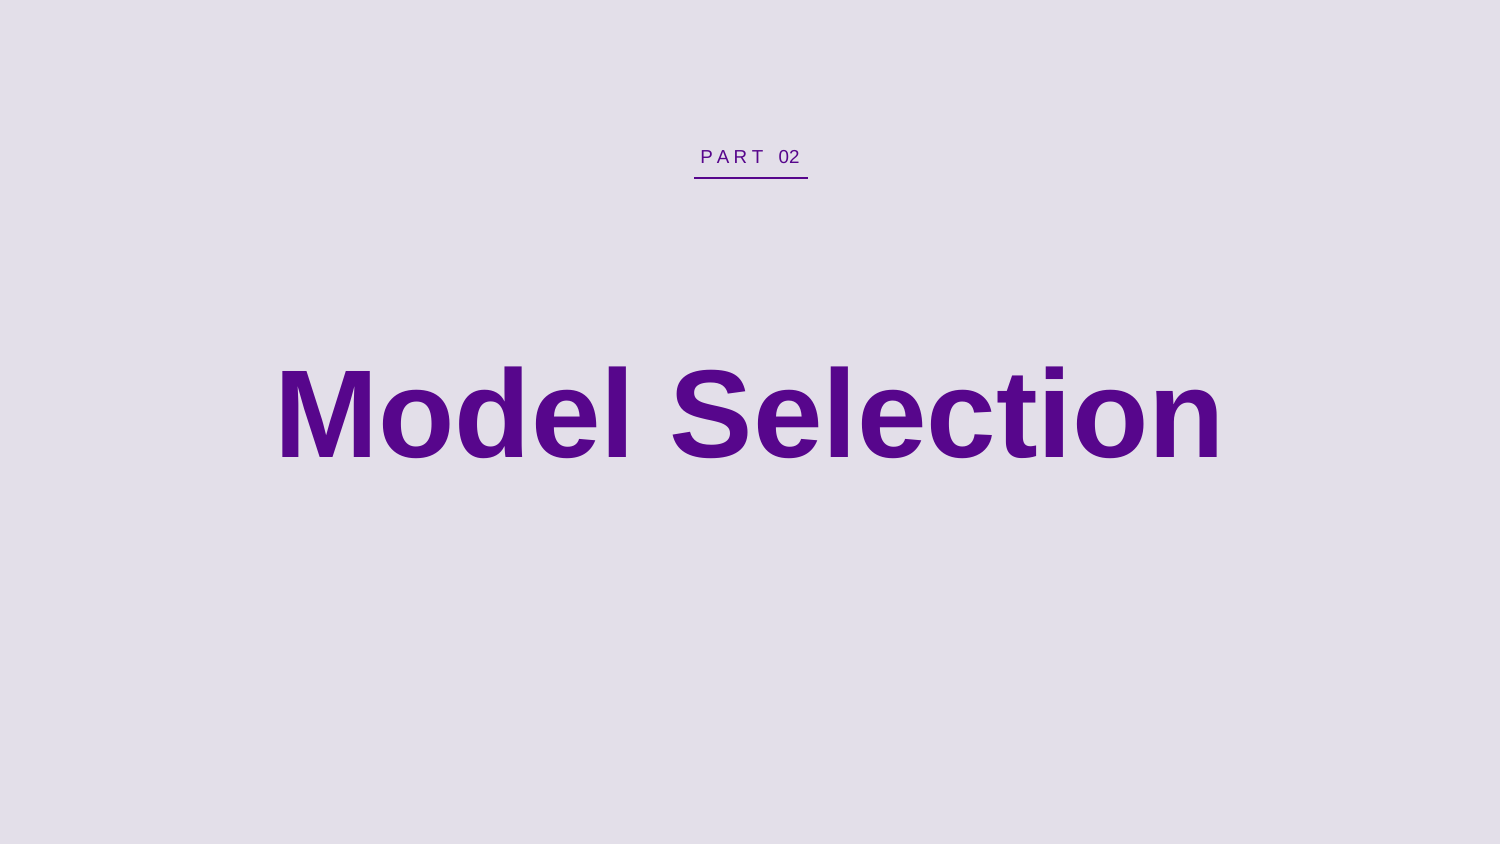

P A R T   02
# Model Selection